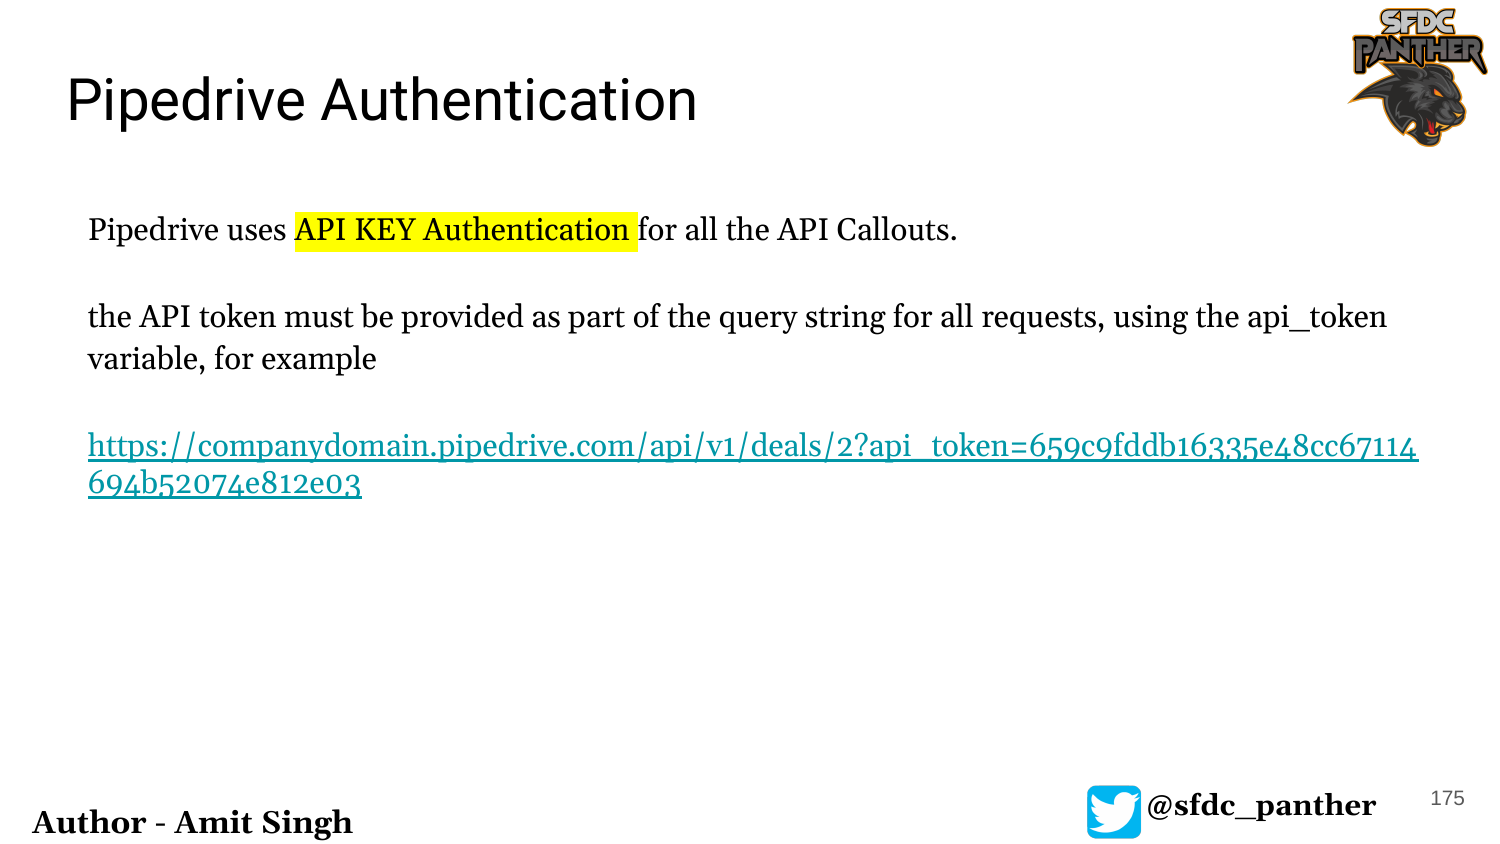

# Pipedrive Authentication
Pipedrive uses API KEY Authentication for all the API Callouts.

the API token must be provided as part of the query string for all requests, using the api_token variable, for example
 https://companydomain.pipedrive.com/api/v1/deals/2?api_token=659c9fddb16335e48cc67114694b52074e812e03
175